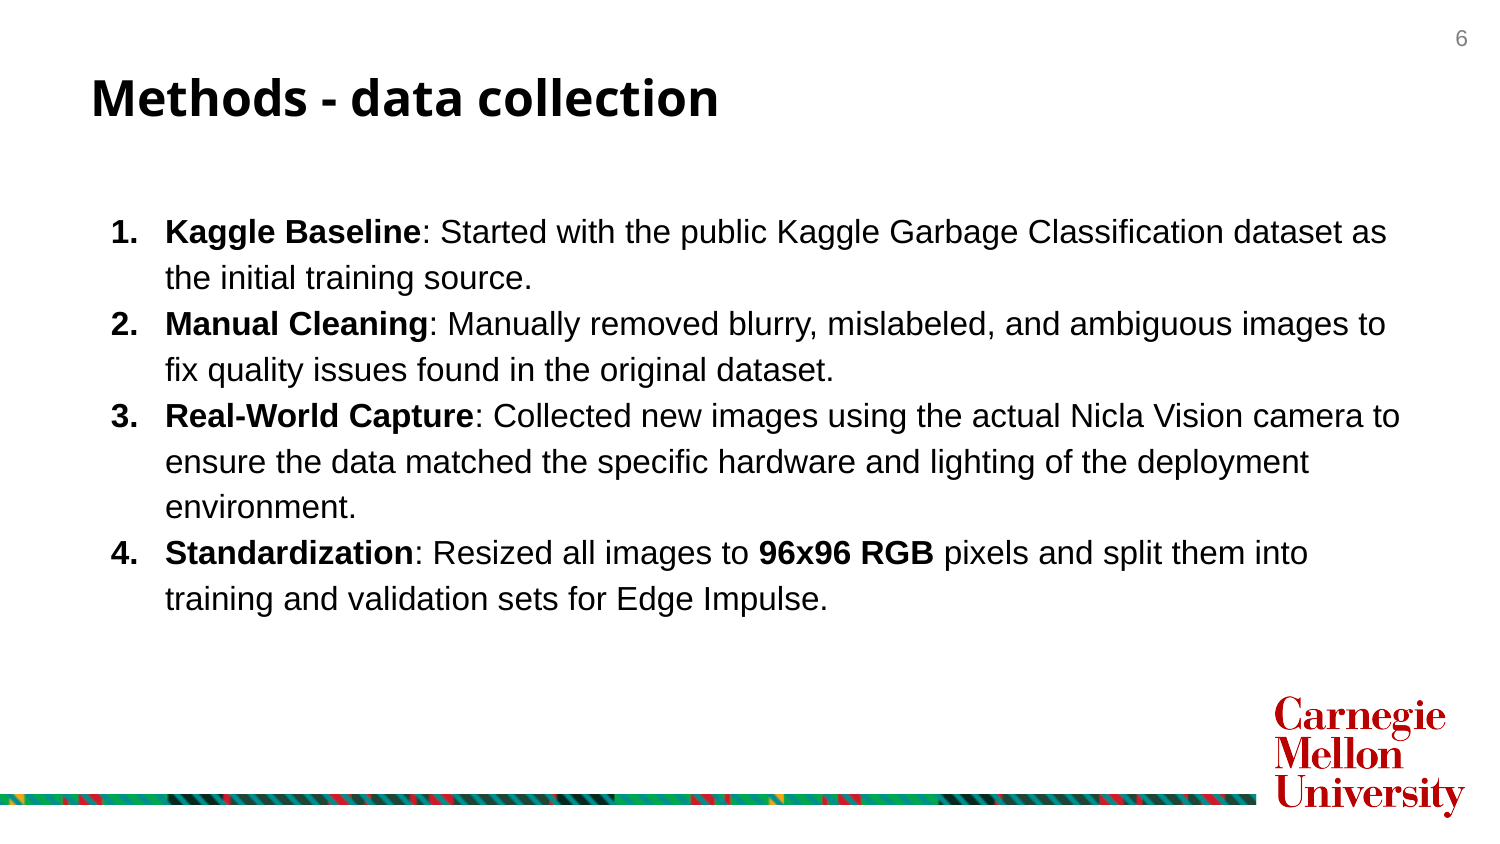

# Methods - data collection
Kaggle Baseline: Started with the public Kaggle Garbage Classification dataset as the initial training source.
Manual Cleaning: Manually removed blurry, mislabeled, and ambiguous images to fix quality issues found in the original dataset.
Real-World Capture: Collected new images using the actual Nicla Vision camera to ensure the data matched the specific hardware and lighting of the deployment environment.
Standardization: Resized all images to 96x96 RGB pixels and split them into training and validation sets for Edge Impulse.